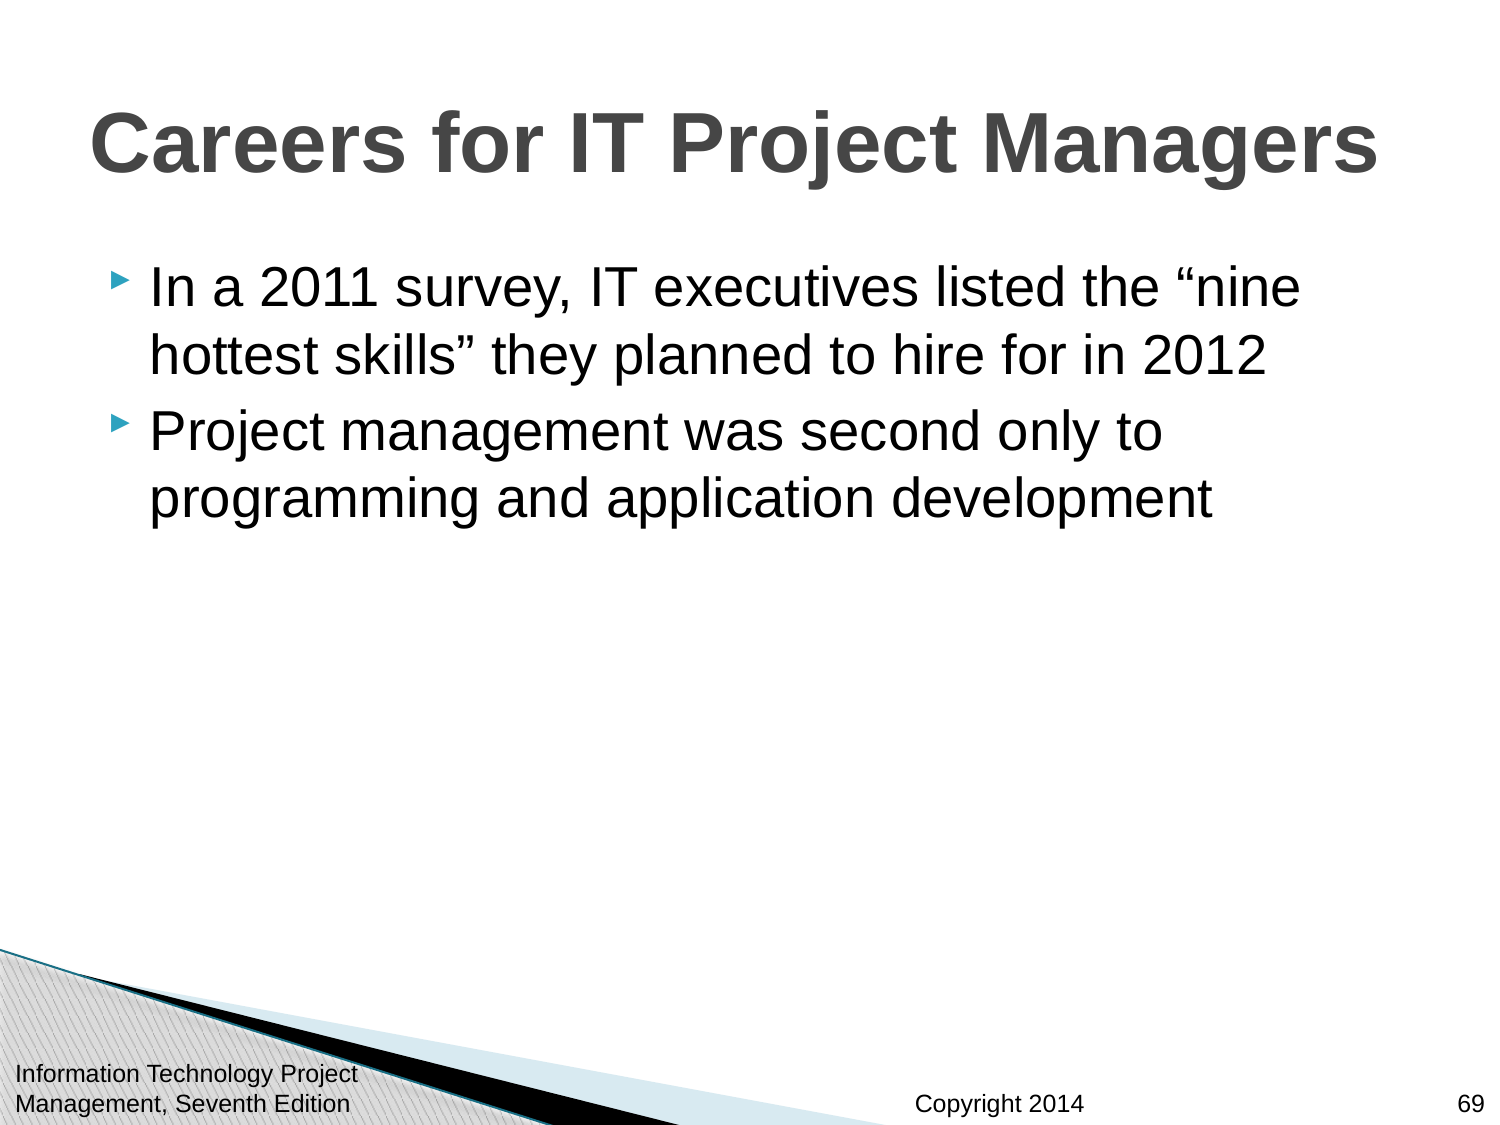

# Careers for IT Project Managers
In a 2011 survey, IT executives listed the “nine hottest skills” they planned to hire for in 2012
Project management was second only to programming and application development
Information Technology Project Management, Seventh Edition
69